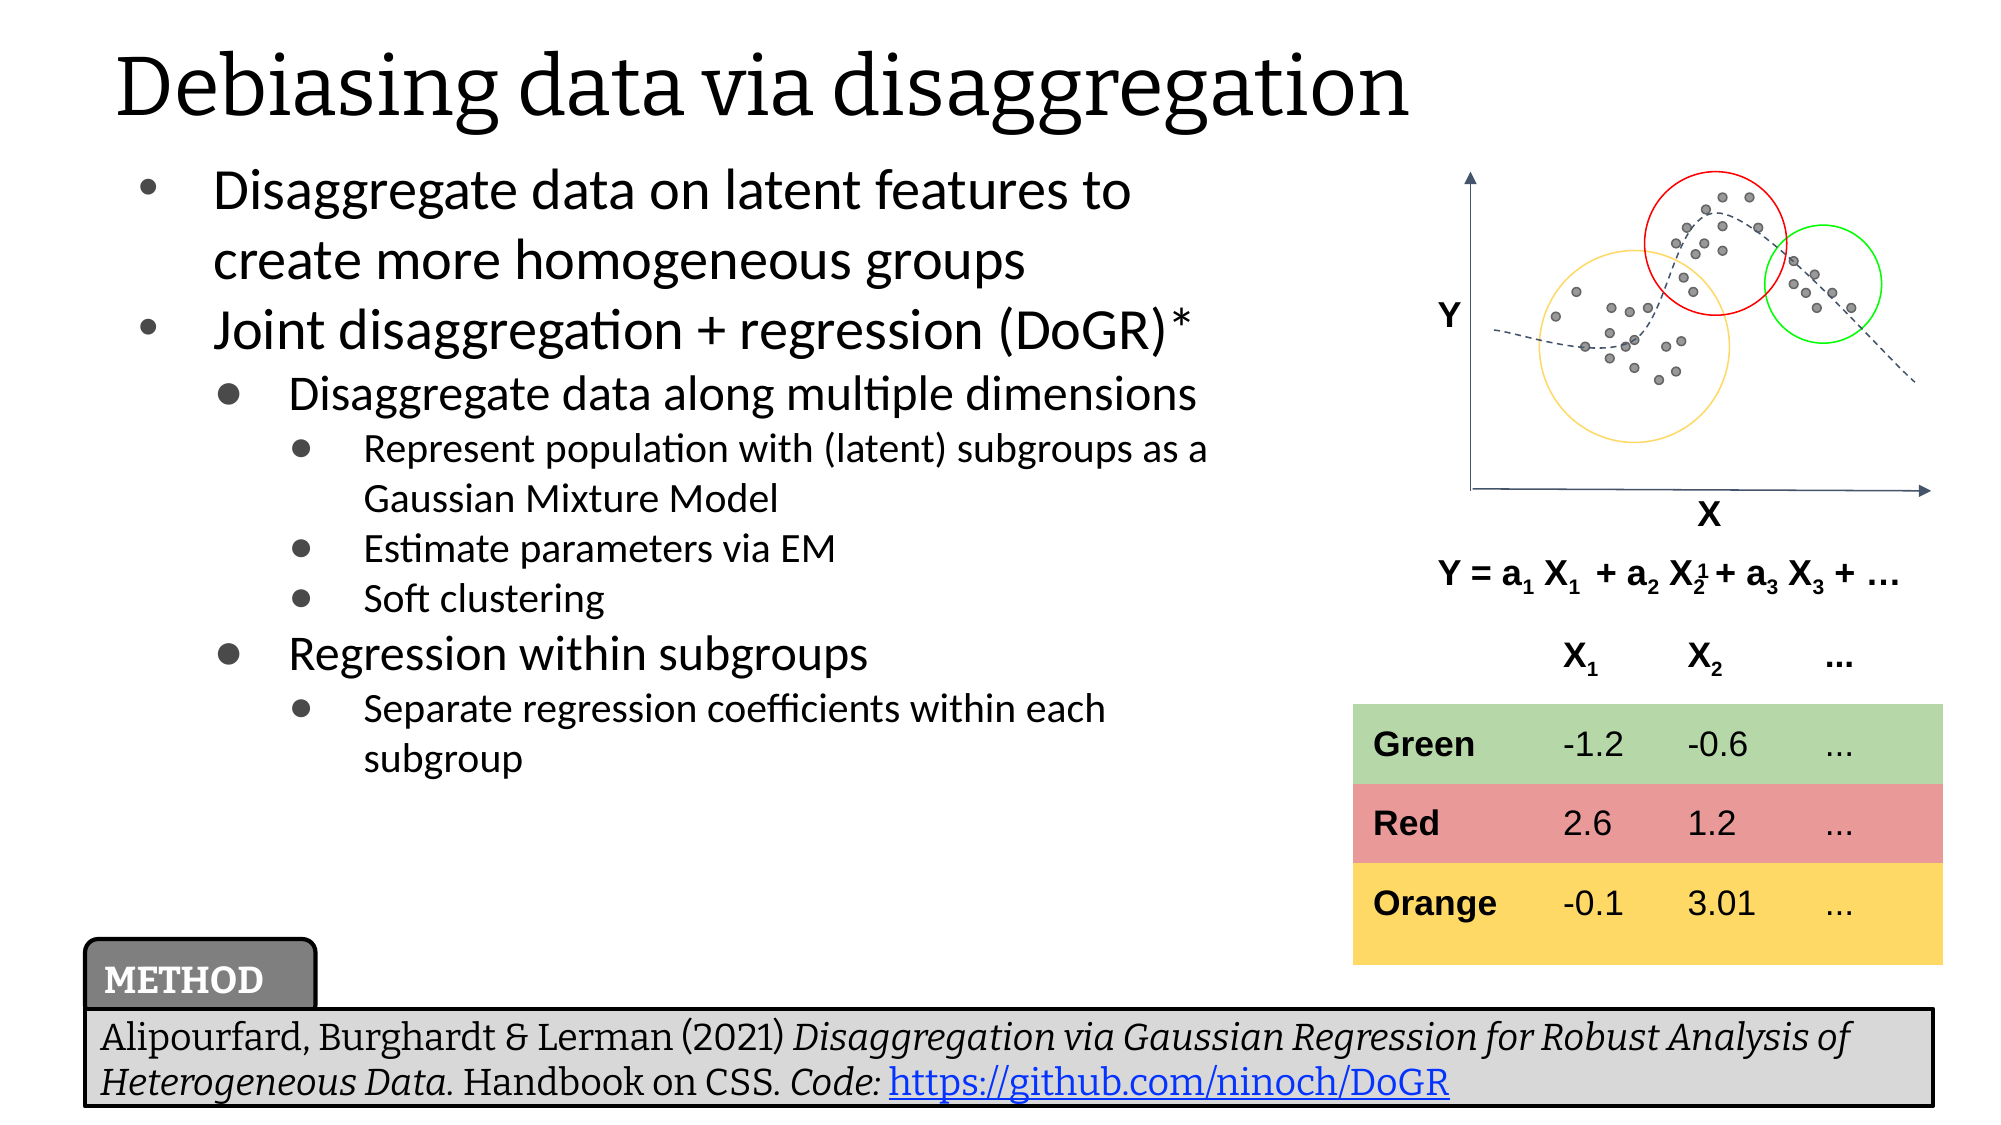

# Debiasing data via disaggregation
Disaggregate data on latent features to create more homogeneous groups
Joint disaggregation + regression (DoGR)*
Disaggregate data along multiple dimensions
Represent population with (latent) subgroups as a Gaussian Mixture Model
Estimate parameters via EM
Soft clustering
Regression within subgroups
Separate regression coefficients within each subgroup

Y

X1
Y = a1 X1  + a2 X2 + a3 X3 + …
|  | X1 | X2 | ... |
| --- | --- | --- | --- |
| Green | -1.2 | -0.6 | ... |
| Red | 2.6 | 1.2 | ... |
| Orange | -0.1 | 3.01 | ... |
METHOD
Alipourfard, Burghardt & Lerman (2021) Disaggregation via Gaussian Regression for Robust Analysis of Heterogeneous Data. Handbook on CSS. Code: https://github.com/ninoch/DoGR
38